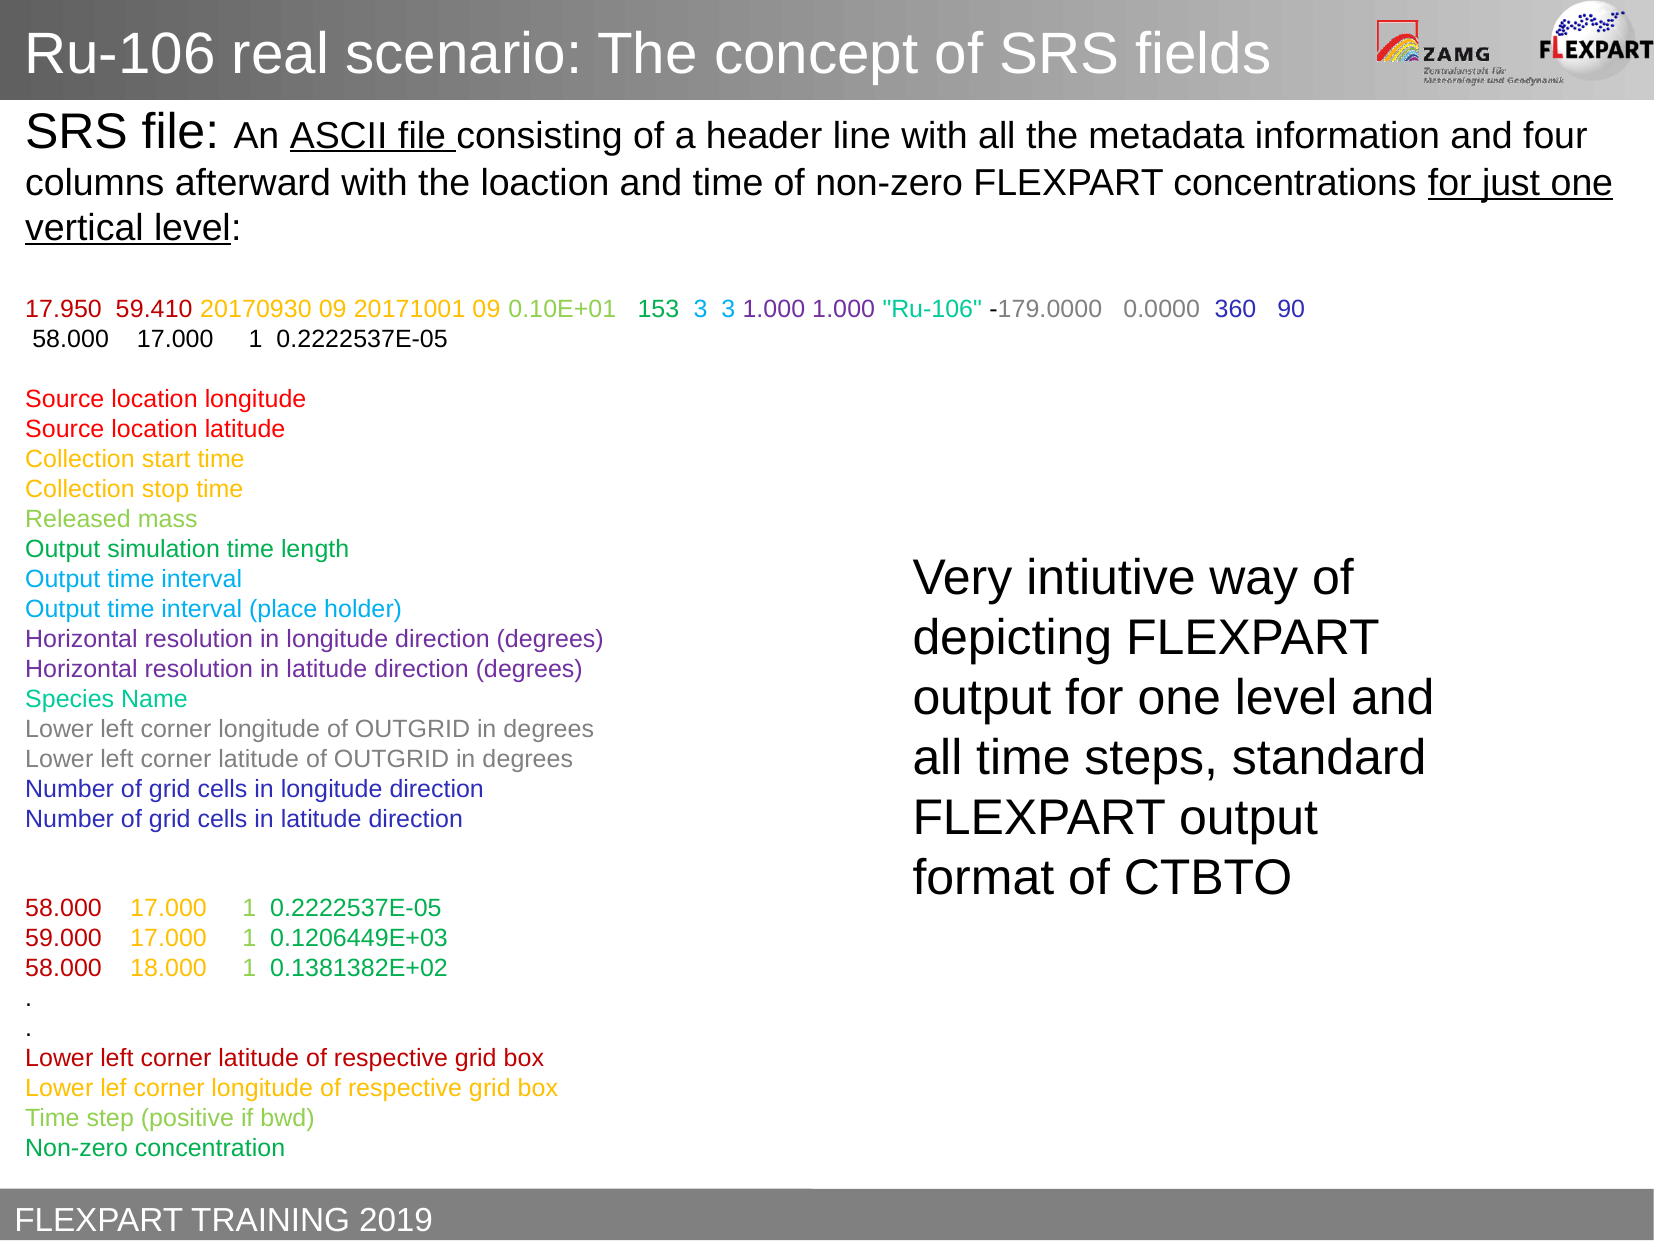

Ru-106 real scenario: The concept of SRS fields

SRS file: An ASCII file consisting of a header line with all the metadata information and four columns afterward with the loaction and time of non-zero FLEXPART concentrations for just one vertical level:

17.950  59.410 20170930 09 20171001 09 0.10E+01   153  3  3 1.000 1.000 "Ru-106" -179.0000   0.0000  360   90
 58.000    17.000     1  0.2222537E-05

Source location longitude
Source location latitude
Collection start time
Collection stop time
Released mass
Output simulation time length
Output time interval
Output time interval (place holder)
Horizontal resolution in longitude direction (degrees)
Horizontal resolution in latitude direction (degrees)
Species Name
Lower left corner longitude of OUTGRID in degrees
Lower left corner latitude of OUTGRID in degrees
Number of grid cells in longitude direction
Number of grid cells in latitude direction

58.000    17.000     1  0.2222537E-05
59.000    17.000     1  0.1206449E+03
58.000    18.000     1  0.1381382E+02
.
.
Lower left corner latitude of respective grid box
Lower lef corner longitude of respective grid box
Time step (positive if bwd)
Non-zero concentration

What is an srs file, where do they come from, why useful... Why do we do this?????
What is a psr, what is useful for?.... Maybe a definitions slide?
Very intiutive way of depicting FLEXPART output for one level and all time steps, standard FLEXPART output format of CTBTO